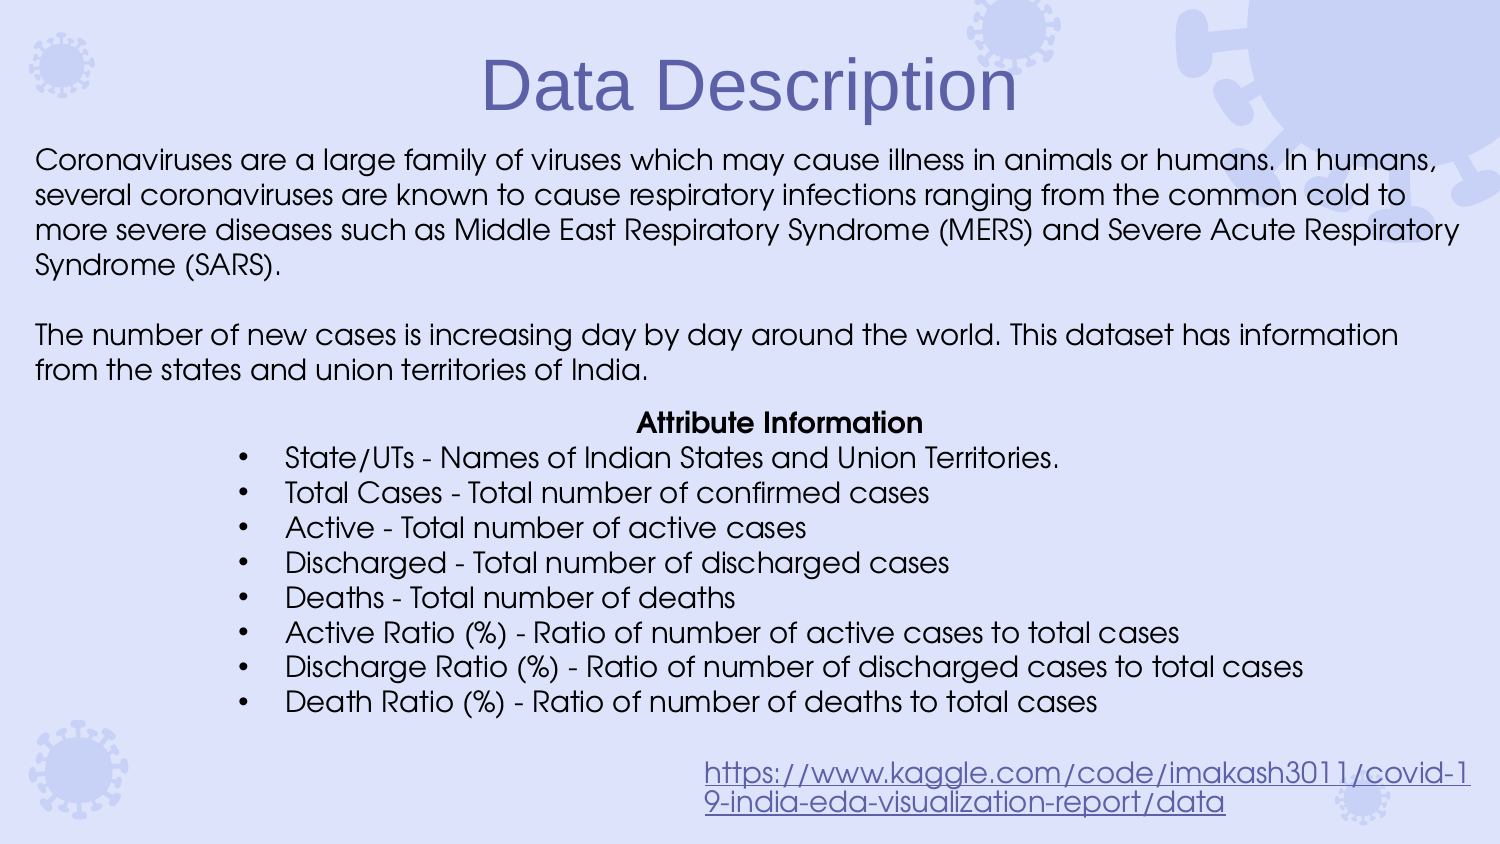

# Data Description
Coronaviruses are a large family of viruses which may cause illness in animals or humans. In humans, several coronaviruses are known to cause respiratory infections ranging from the common cold to more severe diseases such as Middle East Respiratory Syndrome (MERS) and Severe Acute Respiratory Syndrome (SARS).

The number of new cases is increasing day by day around the world. This dataset has information from the states and union territories of India.
Attribute Information
State/UTs - Names of Indian States and Union Territories.
Total Cases - Total number of confirmed cases
Active - Total number of active cases
Discharged - Total number of discharged cases
Deaths - Total number of deaths
Active Ratio (%) - Ratio of number of active cases to total cases
Discharge Ratio (%) - Ratio of number of discharged cases to total cases
Death Ratio (%) - Ratio of number of deaths to total cases
https://www.kaggle.com/code/imakash3011/covid-19-india-eda-visualization-report/data